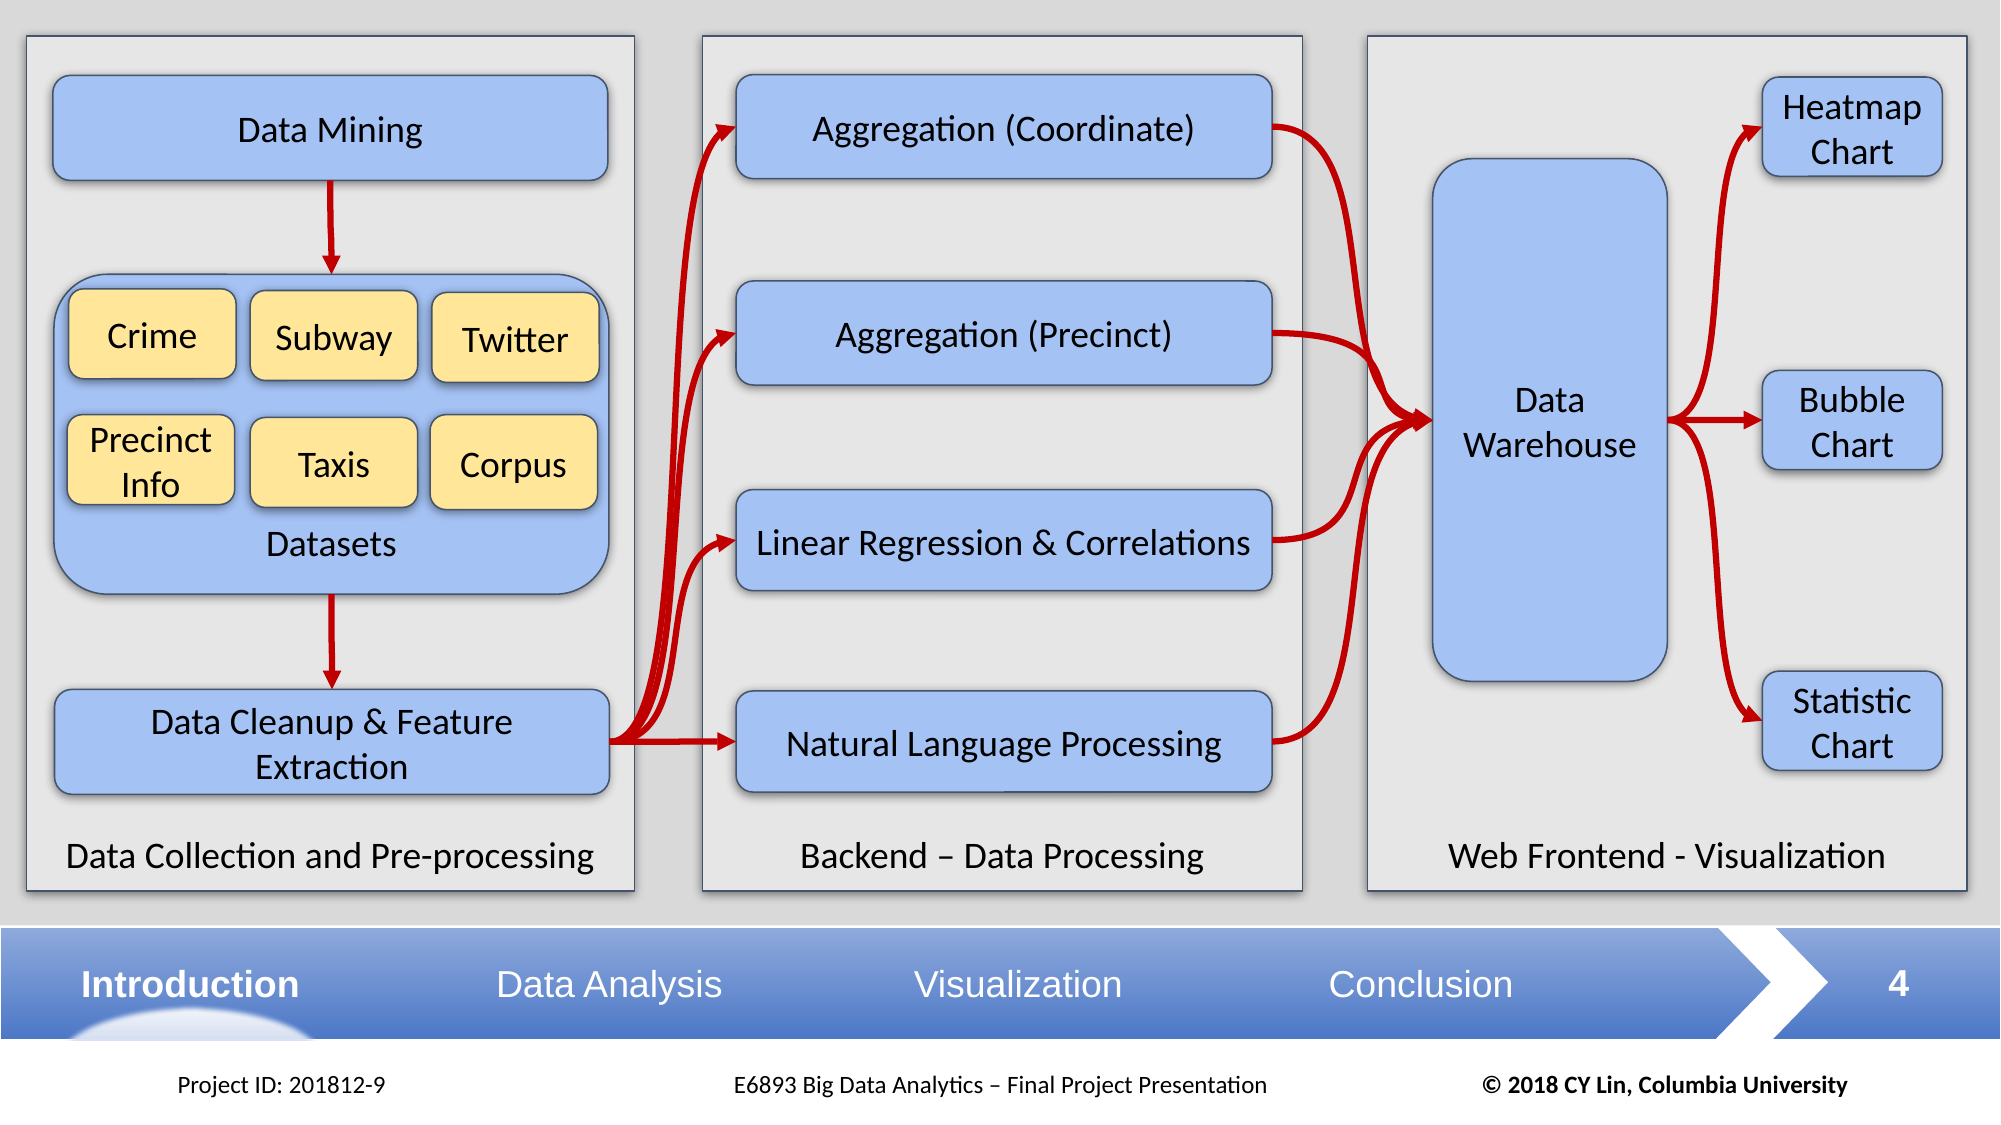

Data Collection and Pre-processing
Backend – Data Processing
Web Frontend - Visualization
Aggregation (Coordinate)
Data Mining
Heatmap Chart
Data Warehouse
Datasets
Crime
Subway
Twitter
Precinct Info
Corpus
Taxis
Aggregation (Precinct)
Bubble Chart
Linear Regression & Correlations
Statistic Chart
Data Cleanup & Feature Extraction
Natural Language Processing